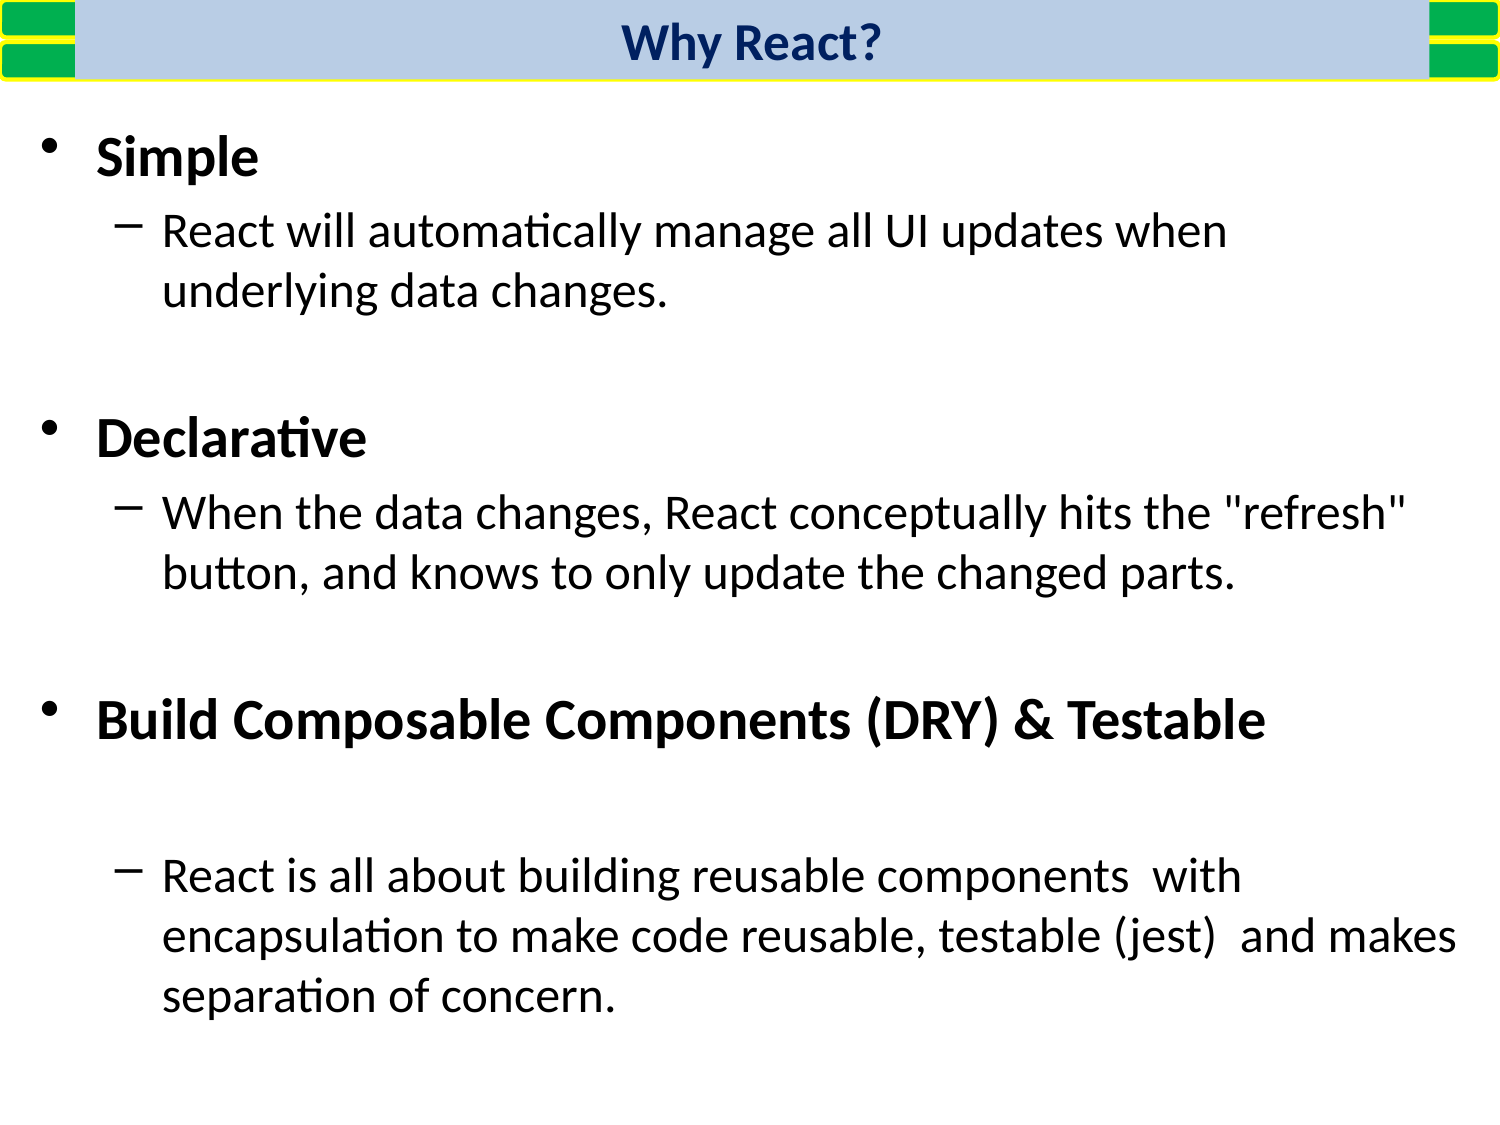

Why React?

Simple
React will automatically manage all UI updates when  underlying data changes.

Declarative
When the data changes, React conceptually hits the "refresh" button, and knows to only update the changed parts.

Build Composable Components (DRY) & Testable

React is all about building reusable components  with encapsulation to make code reusable, testable (jest)  and makes separation of concern.